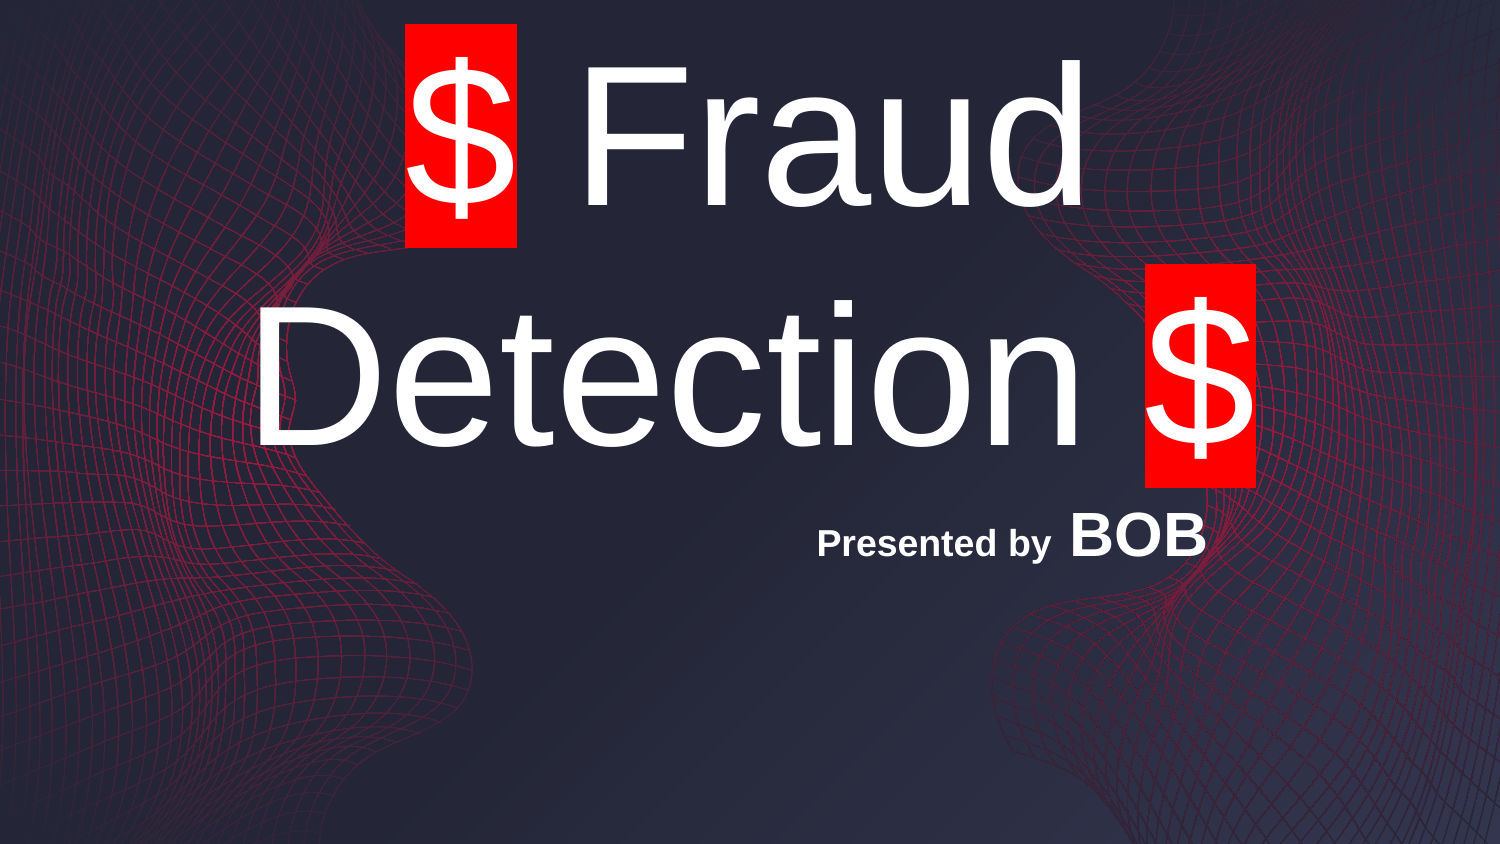

# $ Fraud Detection $
Presented by BOB